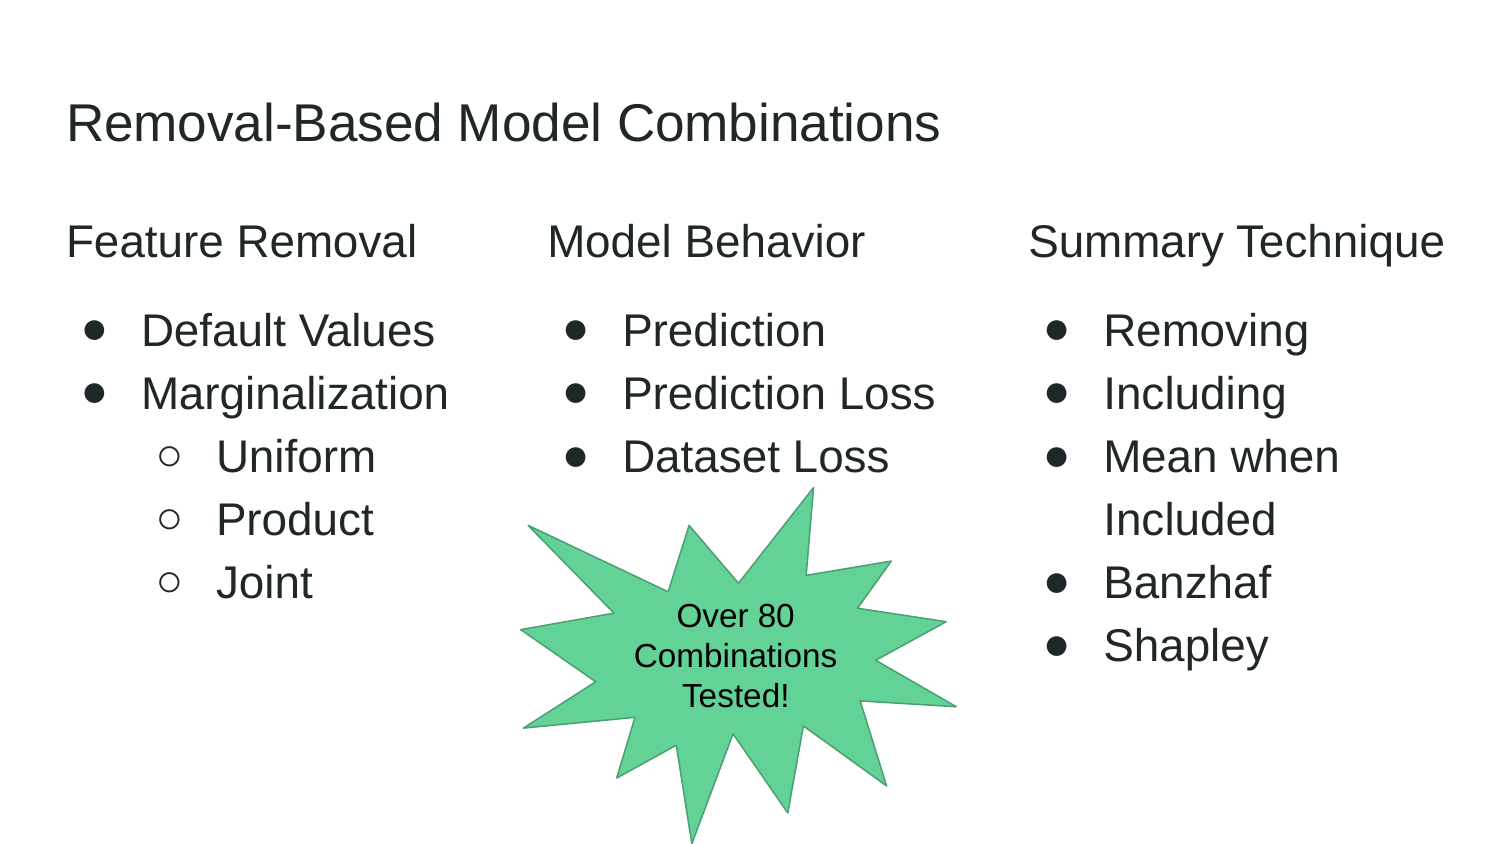

# Removal-Based Model Combinations

Feature Removal
Default Values
Marginalization
Uniform
Product
Joint
Model Behavior
Prediction
Prediction Loss
Dataset Loss
Summary Technique
Removing
Including
Mean when Included
Banzhaf
Shapley
Over 80 Combinations Tested!